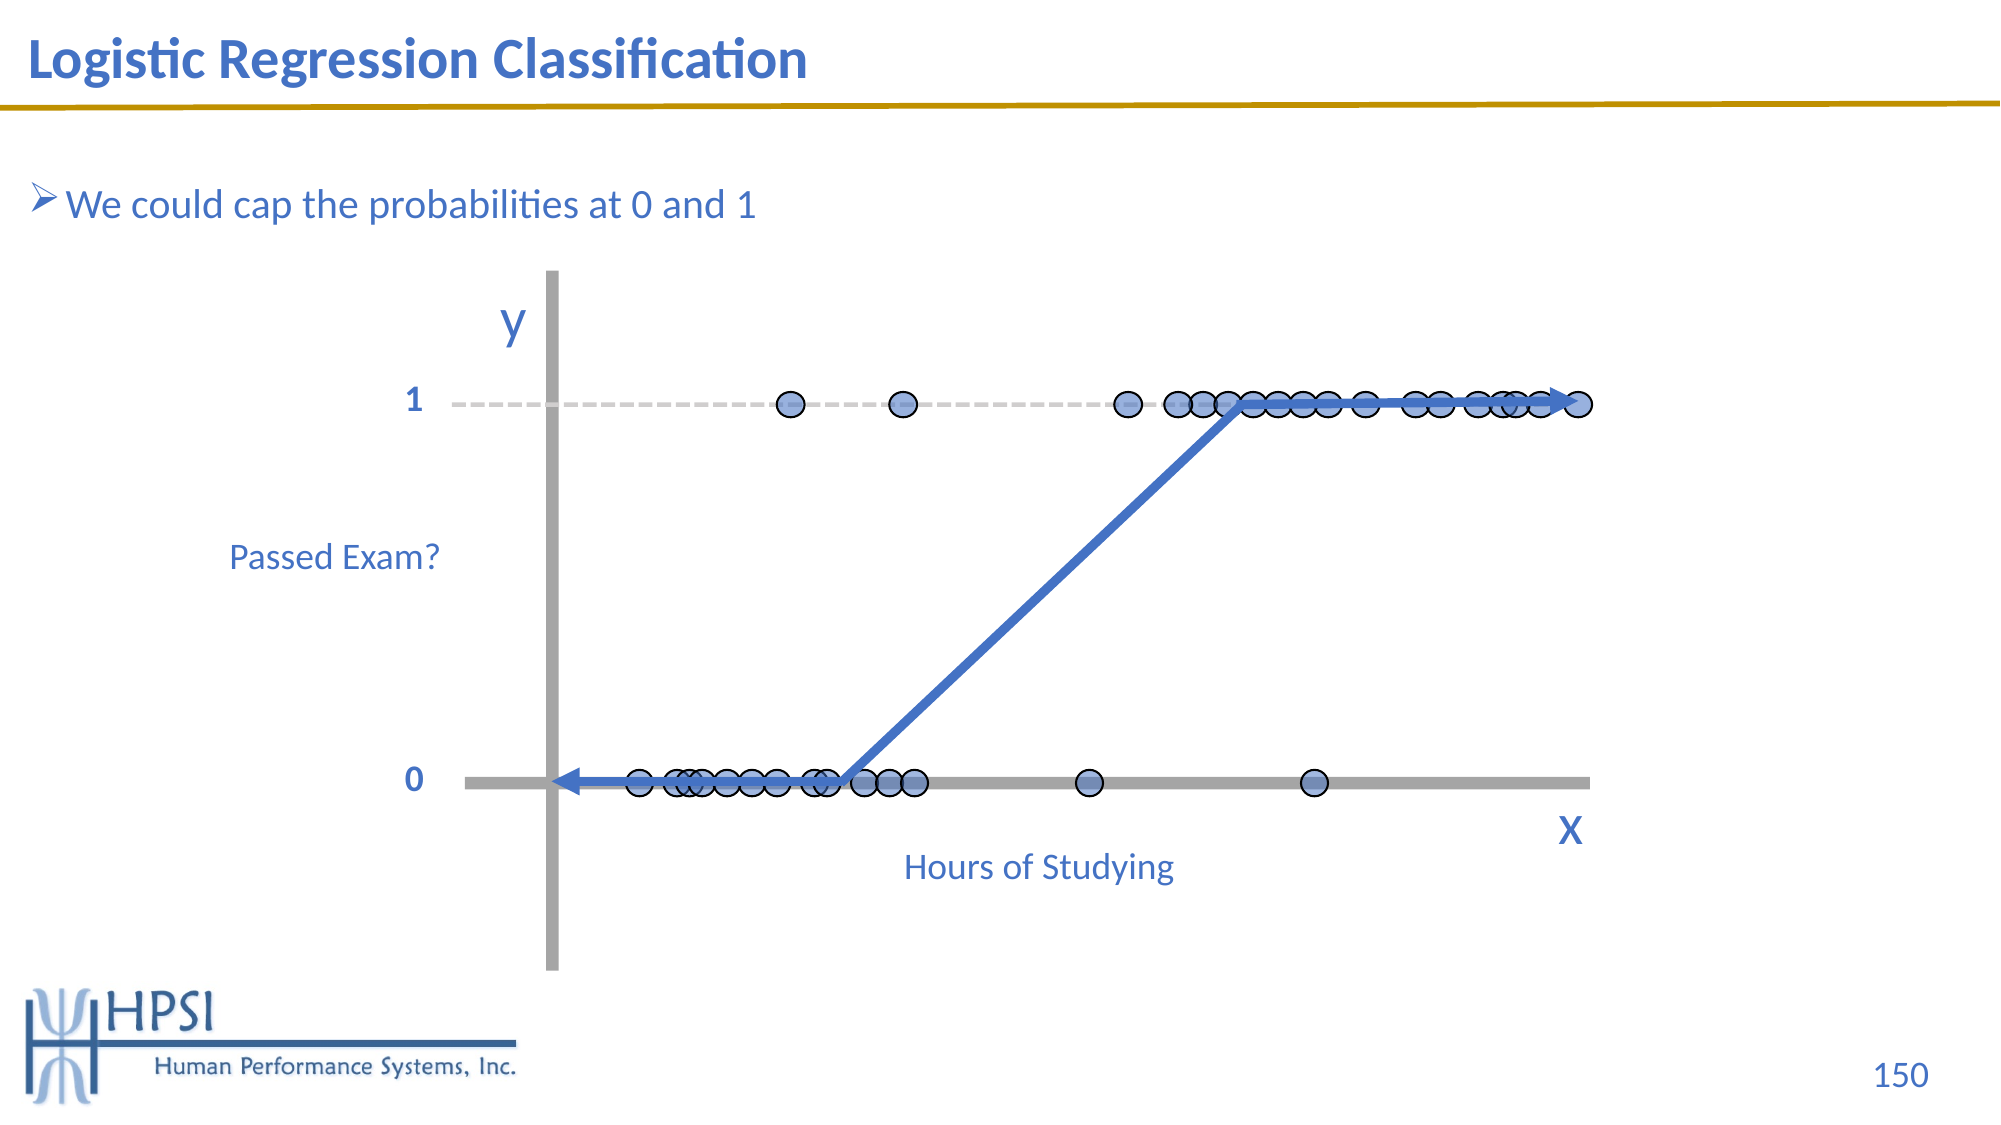

# Logistic Regression Classification
We could cap the probabilities at 0 and 1

y
1

Passed Exam?

0

x

Hours of Studying
150